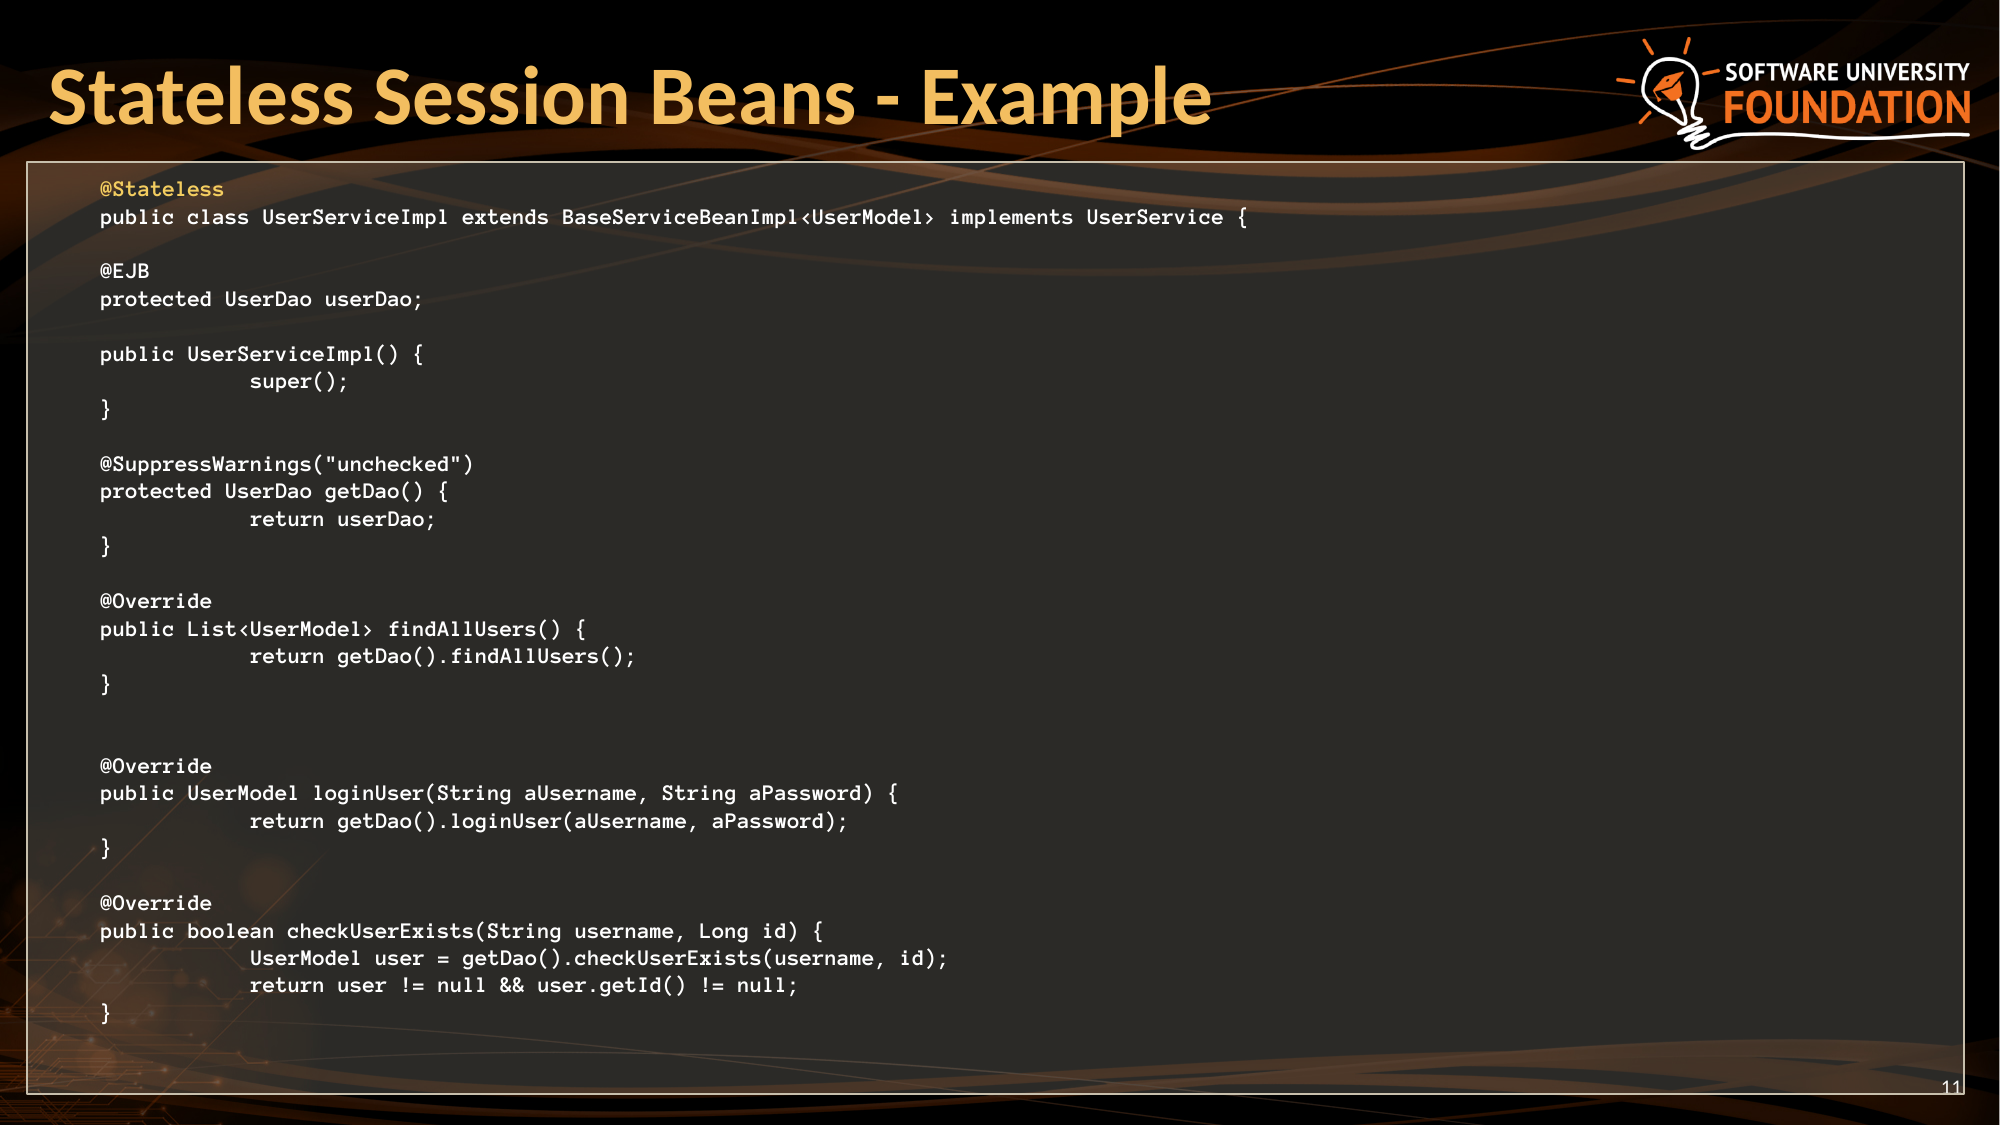

# Stateless Session Beans - Example
@Stateless
public class UserServiceImpl extends BaseServiceBeanImpl<UserModel> implements UserService {

@EJB
protected UserDao userDao;

public UserServiceImpl() {
	super();
}

@SuppressWarnings("unchecked")
protected UserDao getDao() {
	return userDao;
}

@Override
public List<UserModel> findAllUsers() {
	return getDao().findAllUsers();
}

@Override
public UserModel loginUser(String aUsername, String aPassword) {
	return getDao().loginUser(aUsername, aPassword);
}

@Override
public boolean checkUserExists(String username, Long id) {
	UserModel user = getDao().checkUserExists(username, id);
	return user != null && user.getId() != null;
}

11